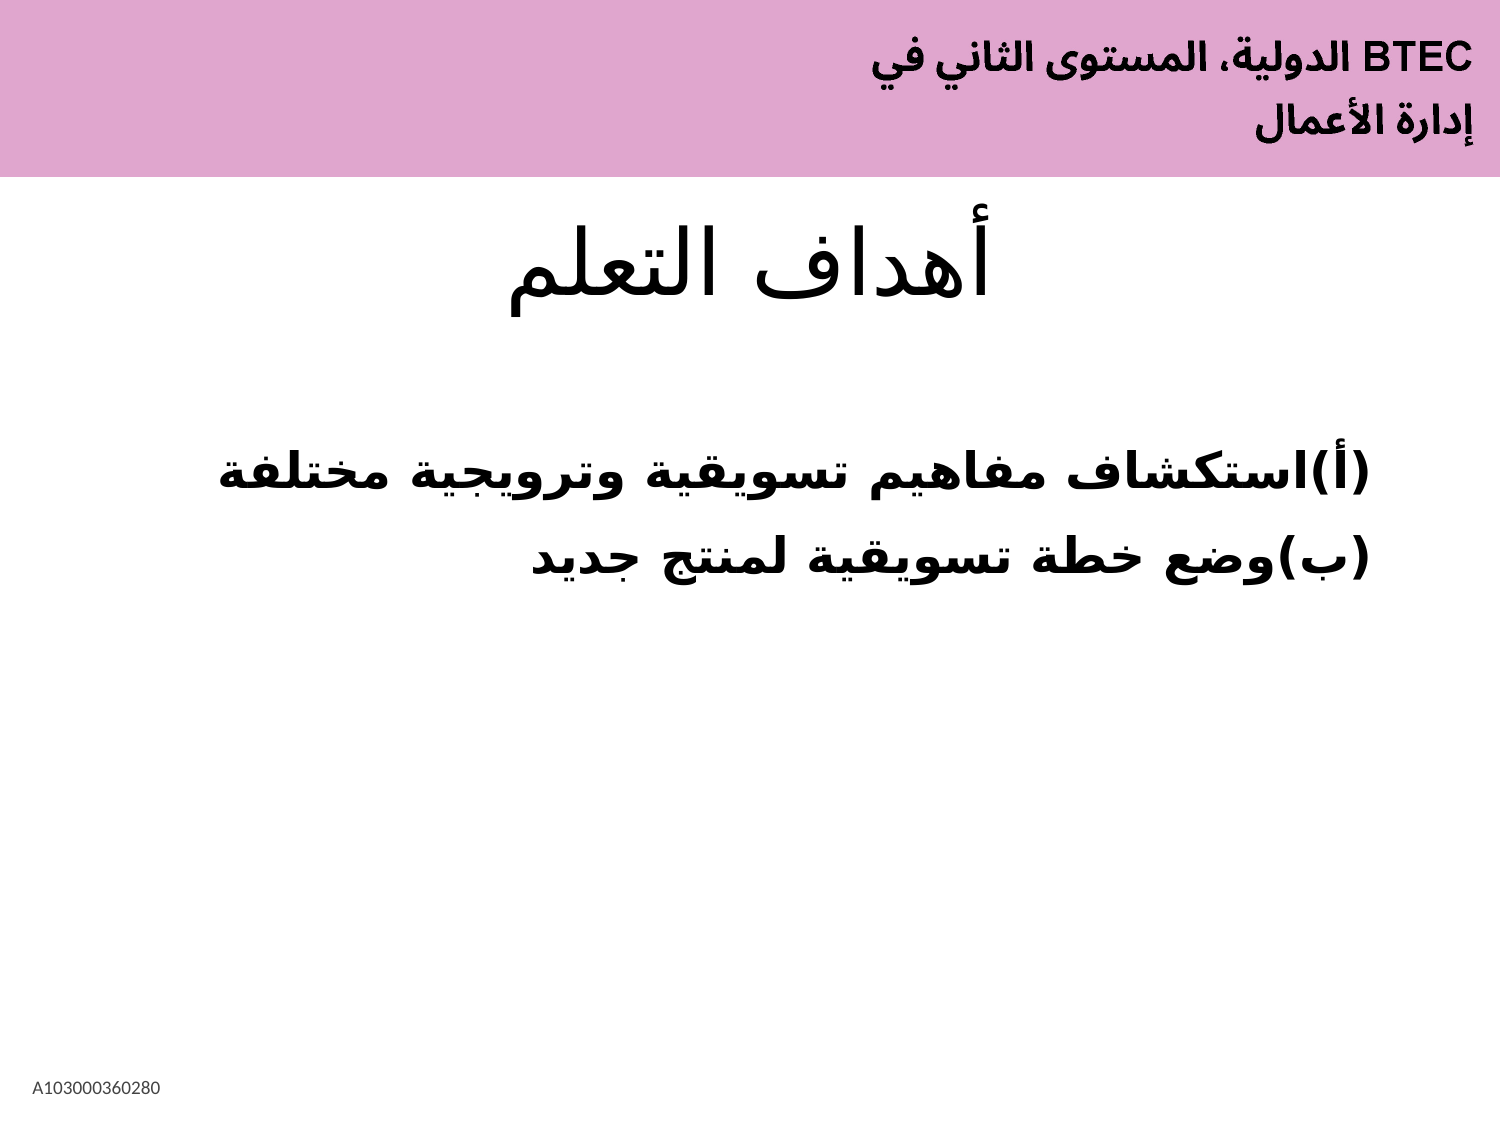

# أهداف التعلم
(أ)	استكشاف مفاهيم تسويقية وترويجية مختلفة
(ب)	وضع خطة تسويقية لمنتج جديد

A103000360280